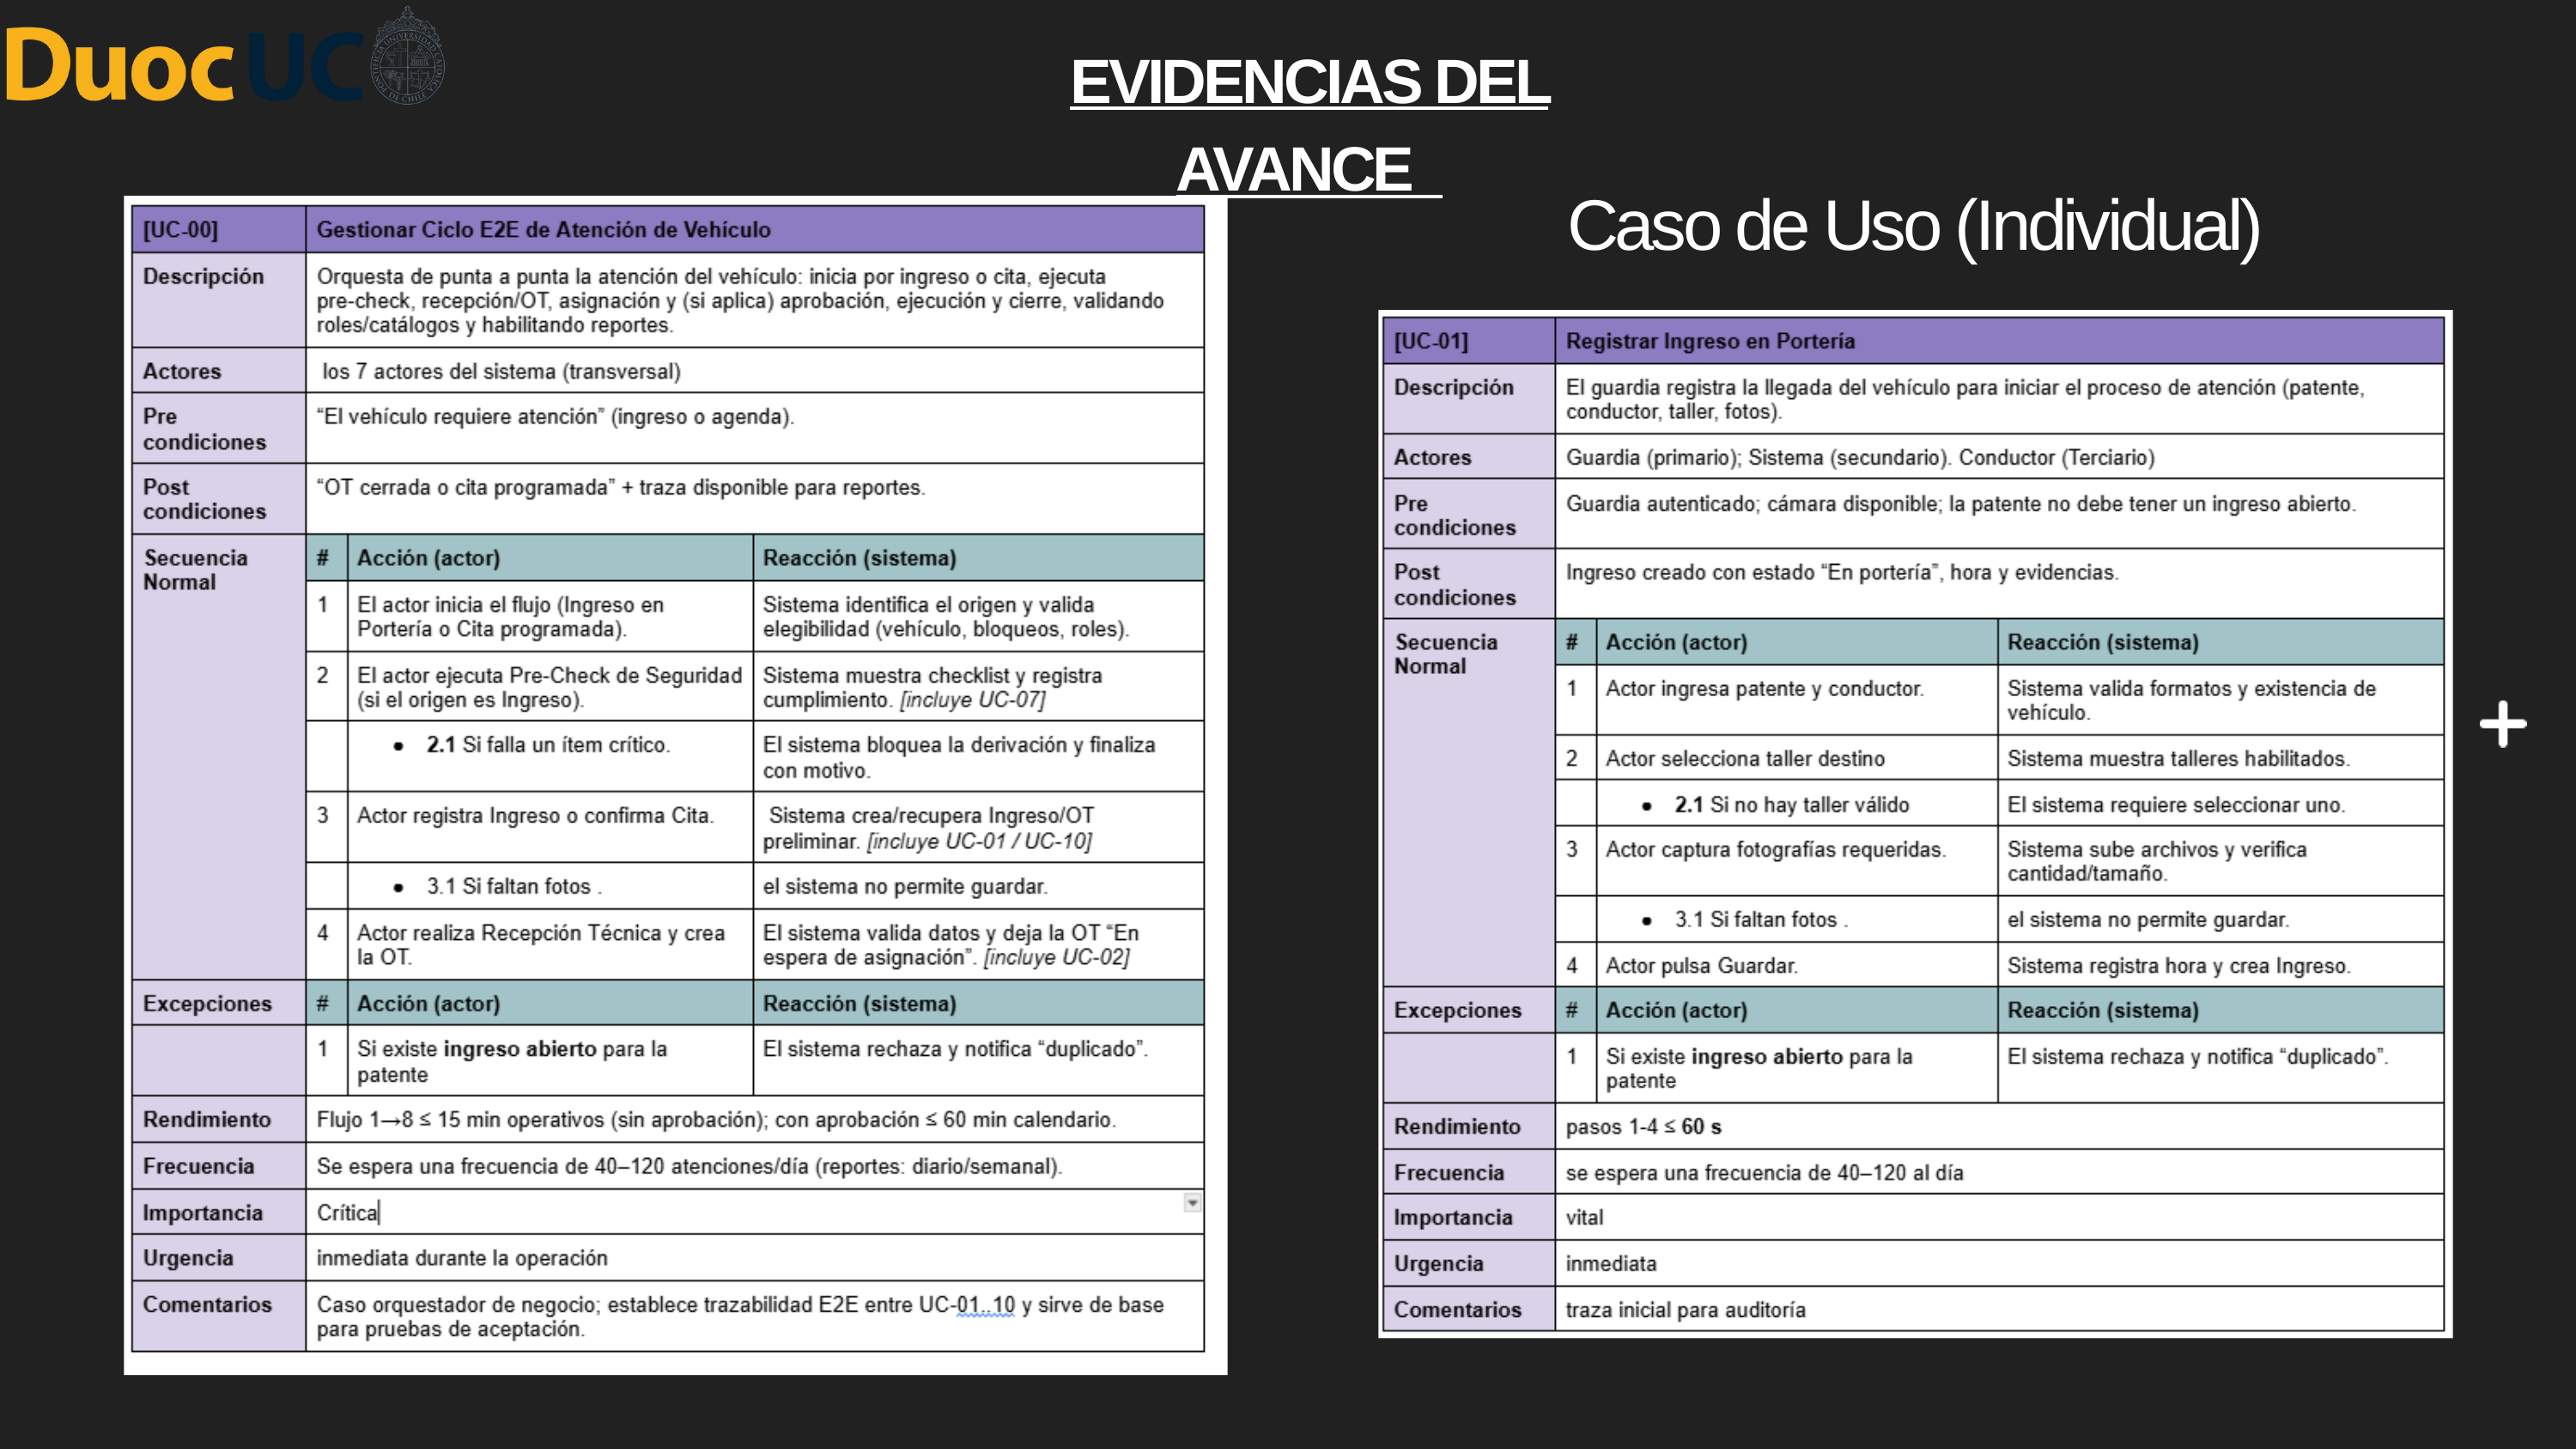

EVIDENCIAS DEL AVANCE
Caso de Uso (Individual)